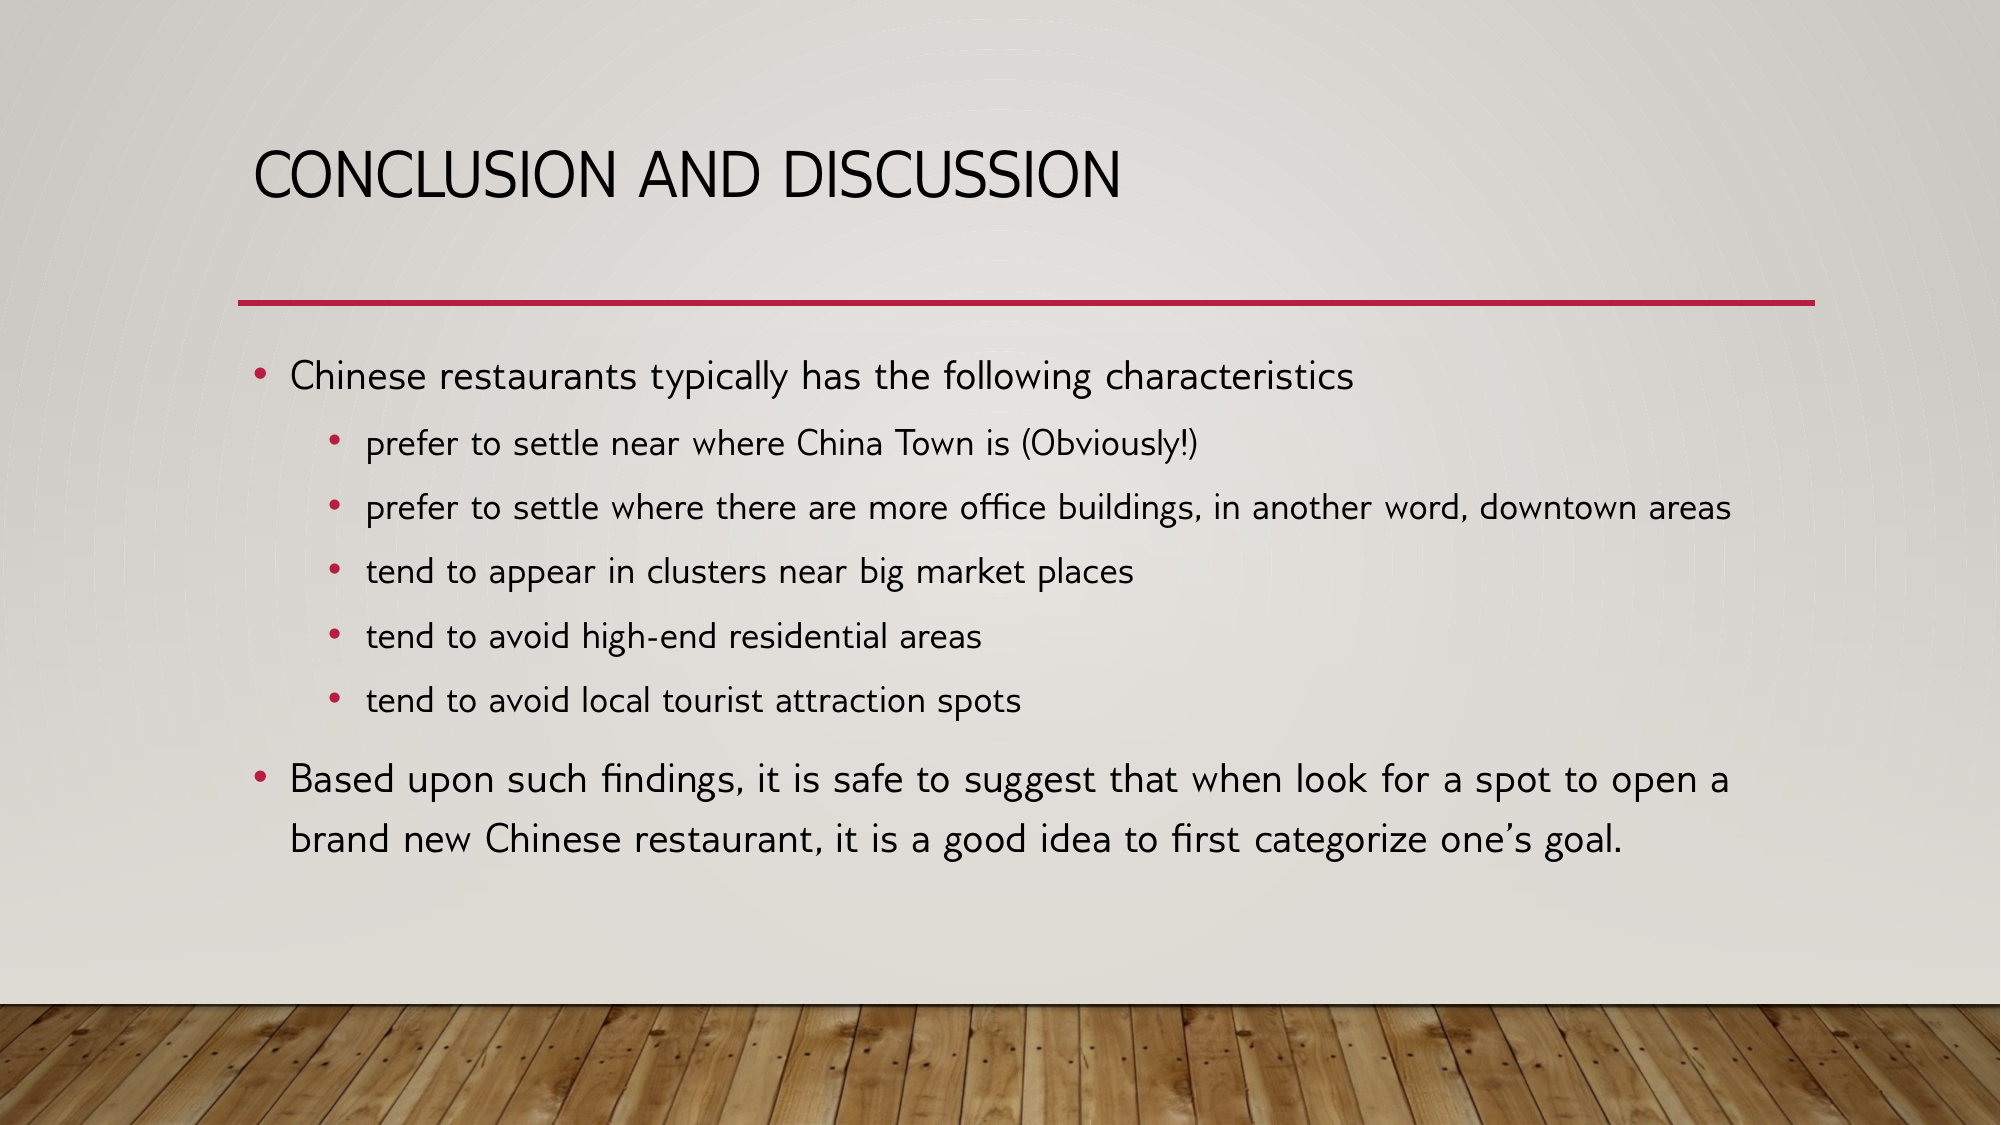

# Conclusion and discussion
Chinese restaurants typically has the following characteristics
prefer to settle near where China Town is (Obviously!)
prefer to settle where there are more office buildings, in another word, downtown areas
tend to appear in clusters near big market places
tend to avoid high-end residential areas
tend to avoid local tourist attraction spots
Based upon such findings, it is safe to suggest that when look for a spot to open a brand new Chinese restaurant, it is a good idea to first categorize one’s goal.